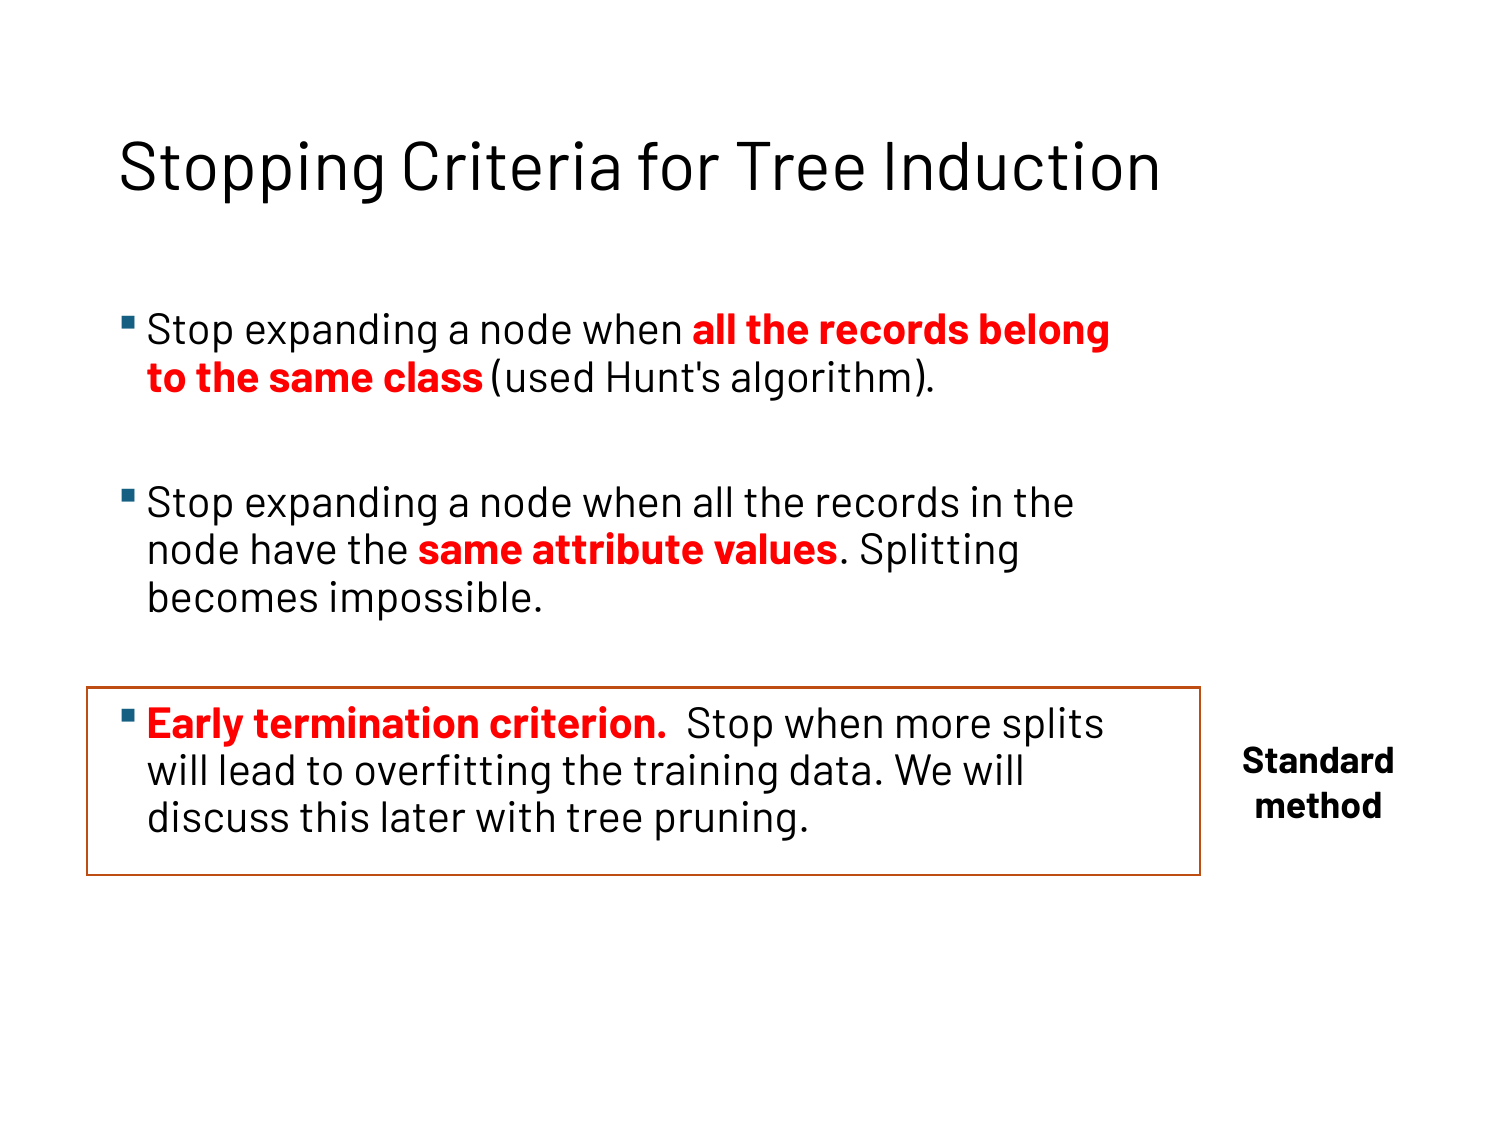

# Stopping Criteria for Tree Induction
Stop expanding a node when all the records belong to the same class (used Hunt's algorithm).

Stop expanding a node when all the records in the node have the same attribute values. Splitting becomes impossible.

Early termination criterion.  Stop when more splits will lead to overfitting the training data. We will discuss this later with tree pruning.

Standard method